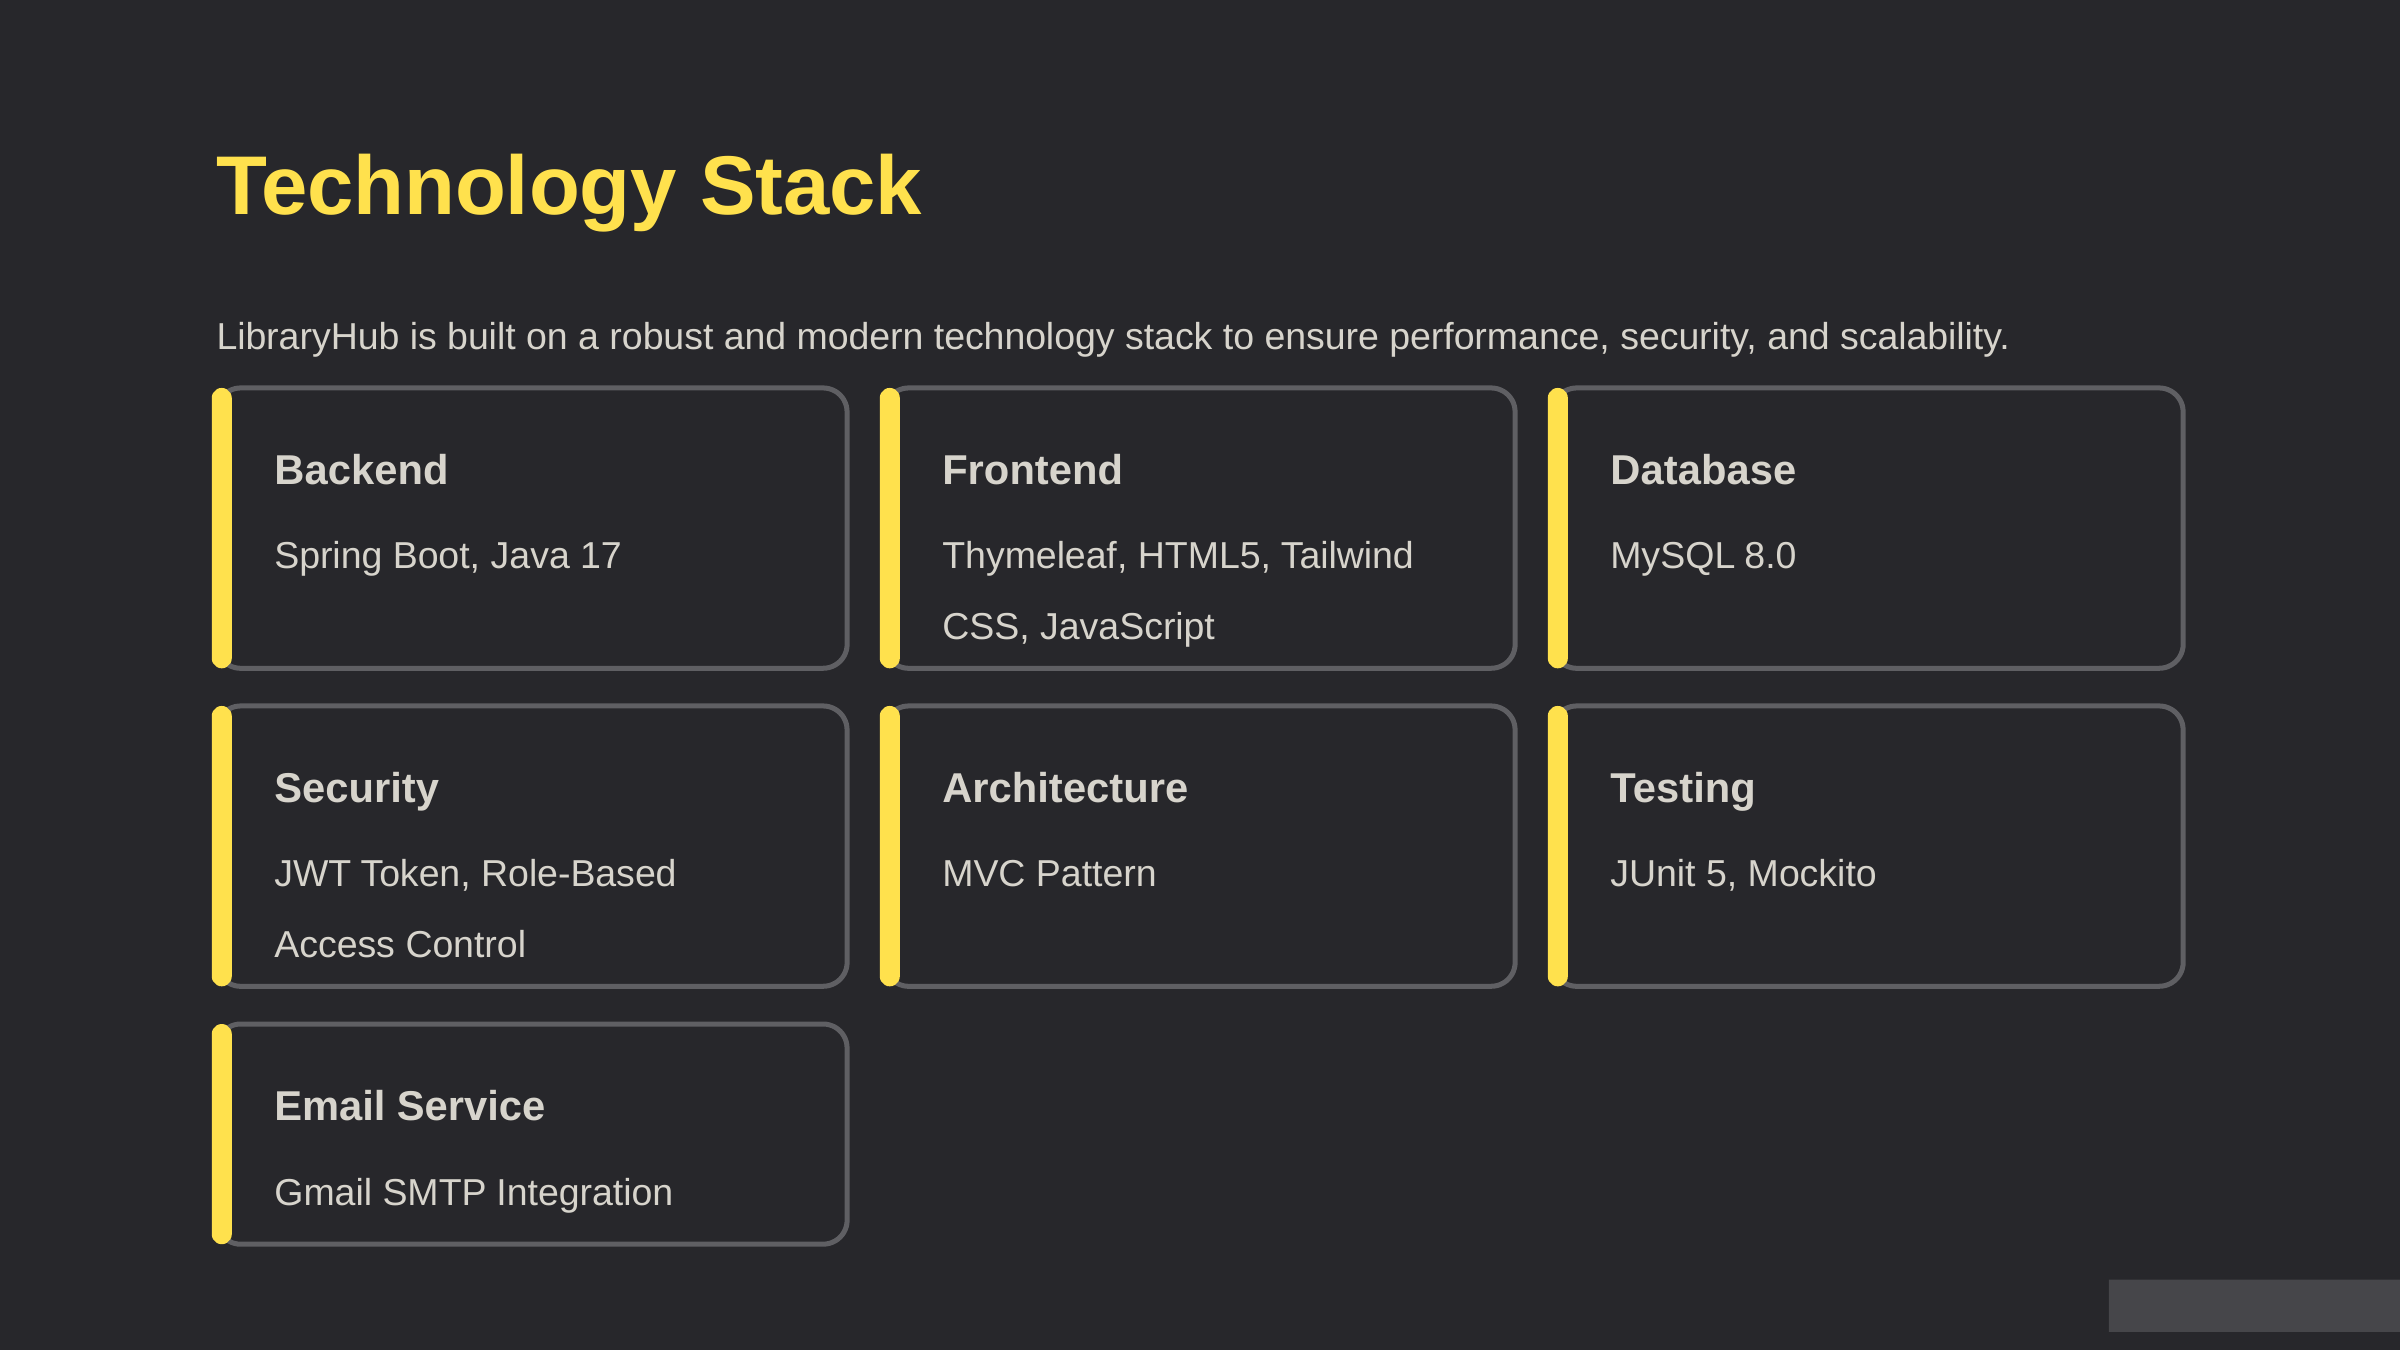

Technology Stack
LibraryHub is built on a robust and modern technology stack to ensure performance, security, and scalability.

Backend
Frontend
Database
Spring Boot, Java 17
Thymeleaf, HTML5, Tailwind CSS, JavaScript
MySQL 8.0

Security
Architecture
Testing
JWT Token, Role-Based Access Control
MVC Pattern
JUnit 5, Mockito

Email Service
Gmail SMTP Integration